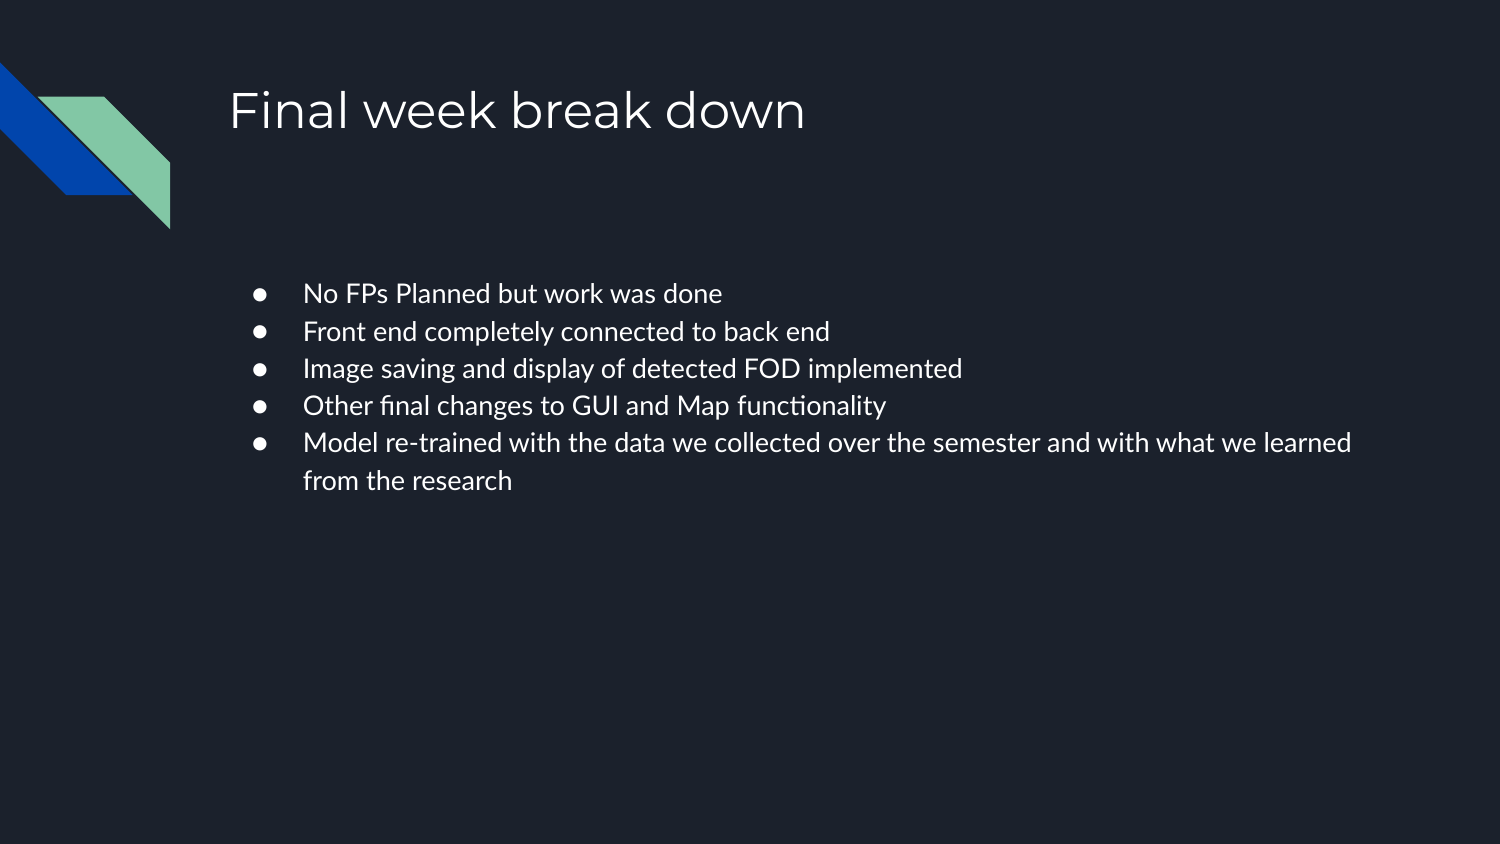

# Final week break down
No FPs Planned but work was done
Front end completely connected to back end
Image saving and display of detected FOD implemented
Other final changes to GUI and Map functionality
Model re-trained with the data we collected over the semester and with what we learned from the research